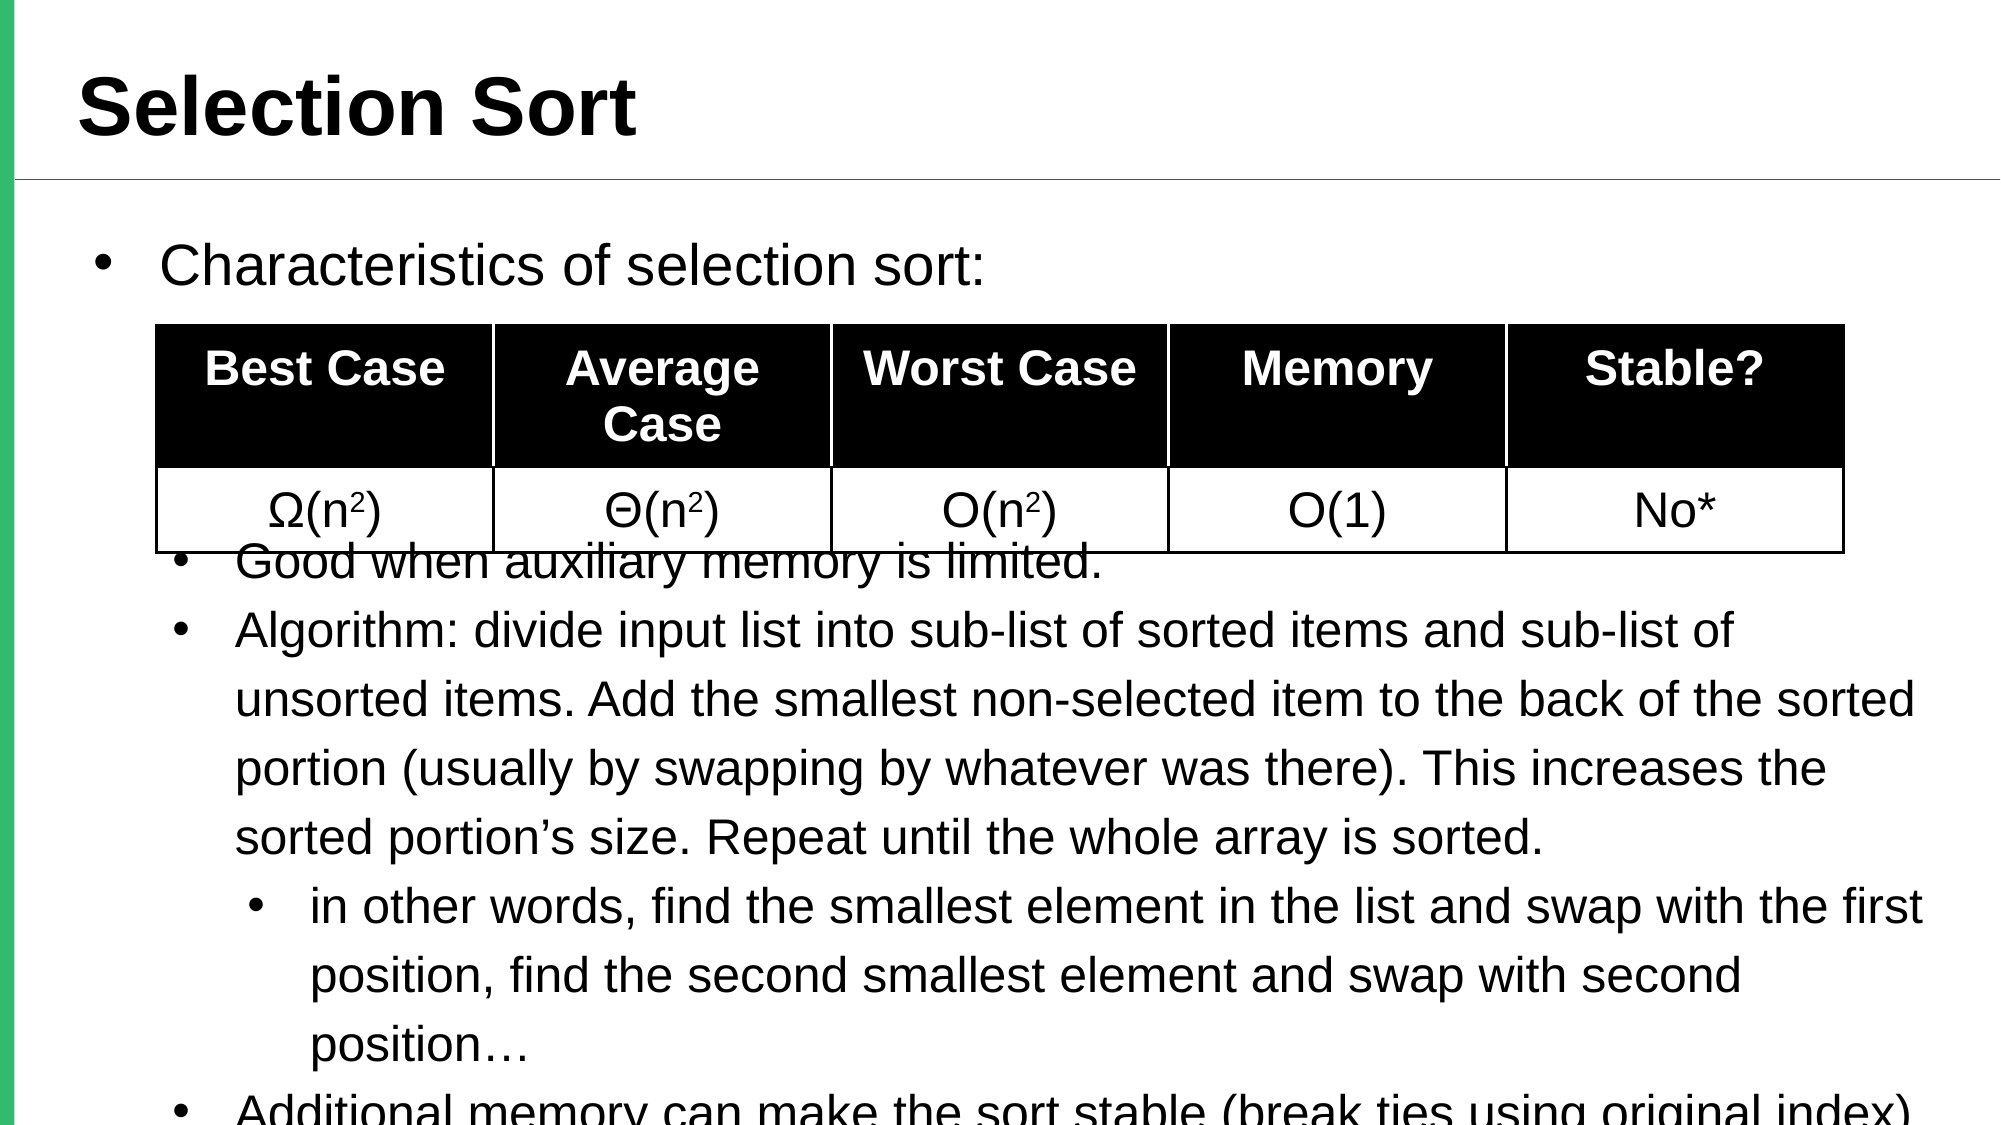

Selection Sort
Characteristics of selection sort:

Good when auxiliary memory is limited.
Algorithm: divide input list into sub-list of sorted items and sub-list of unsorted items. Add the smallest non-selected item to the back of the sorted portion (usually by swapping by whatever was there). This increases the sorted portion’s size. Repeat until the whole array is sorted.
in other words, find the smallest element in the list and swap with the first position, find the second smallest element and swap with second position…
Additional memory can make the sort stable (break ties using original index)
| Best Case | Average Case | Worst Case | Memory | Stable? |
| --- | --- | --- | --- | --- |
| Ω(n2) | Θ(n2) | O(n2) | O(1) | No\* |